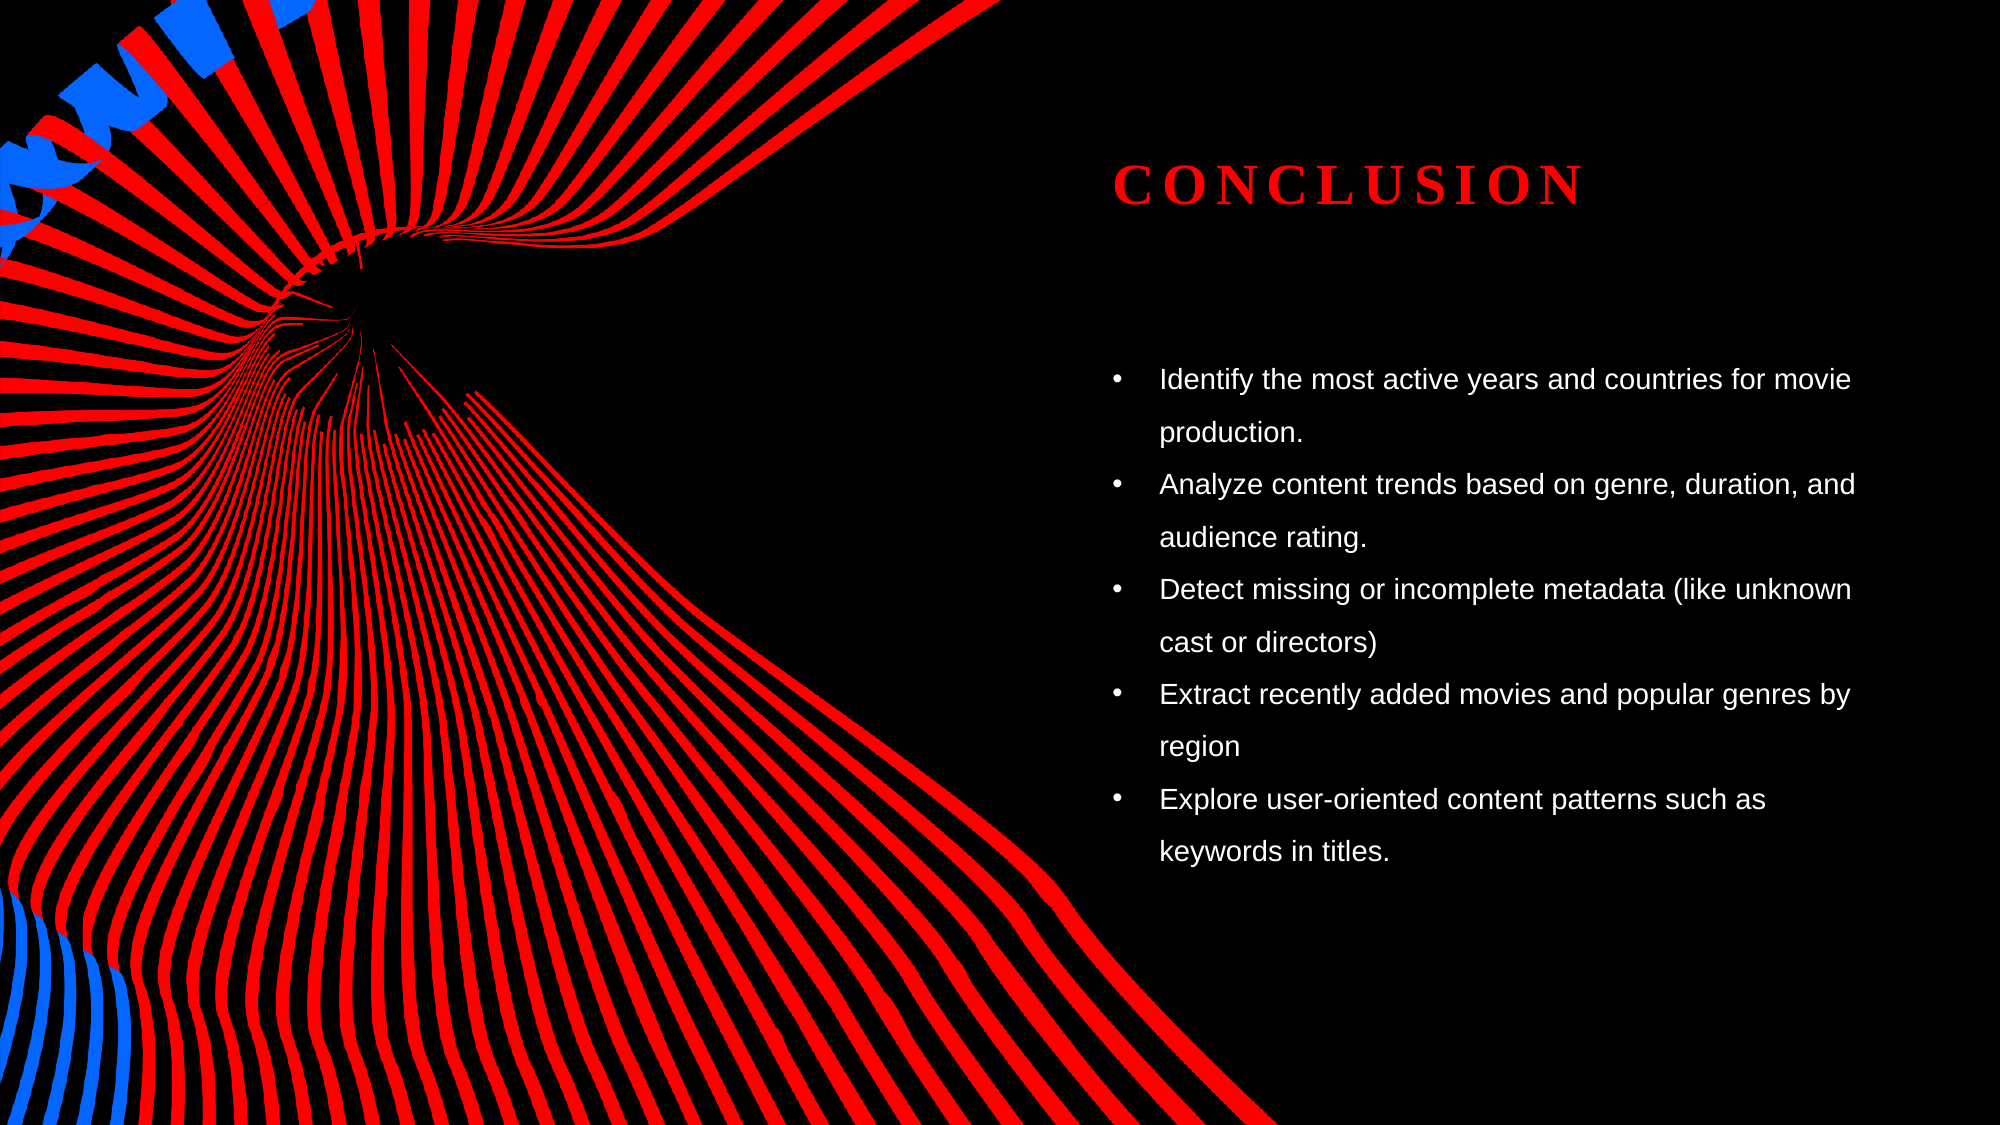

# Conclusion
Identify the most active years and countries for movie production.
Analyze content trends based on genre, duration, and audience rating.
Detect missing or incomplete metadata (like unknown cast or directors)
Extract recently added movies and popular genres by region
Explore user-oriented content patterns such as keywords in titles.